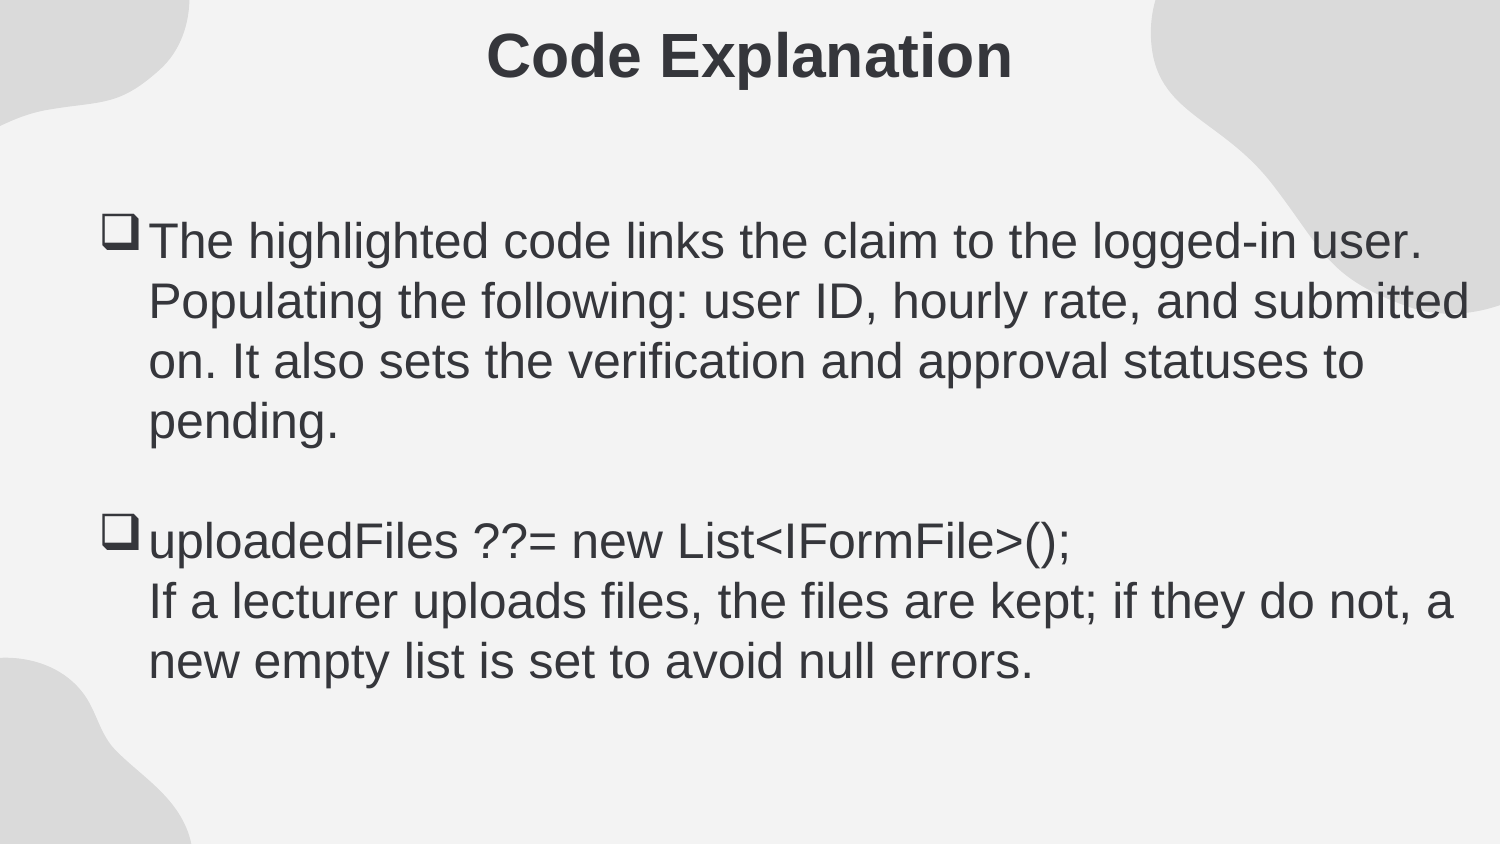

# Code Explanation
The highlighted code links the claim to the logged-in user. Populating the following: user ID, hourly rate, and submitted on. It also sets the verification and approval statuses to pending.

uploadedFiles ??= new List<IFormFile>();
If a lecturer uploads files, the files are kept; if they do not, a new empty list is set to avoid null errors.